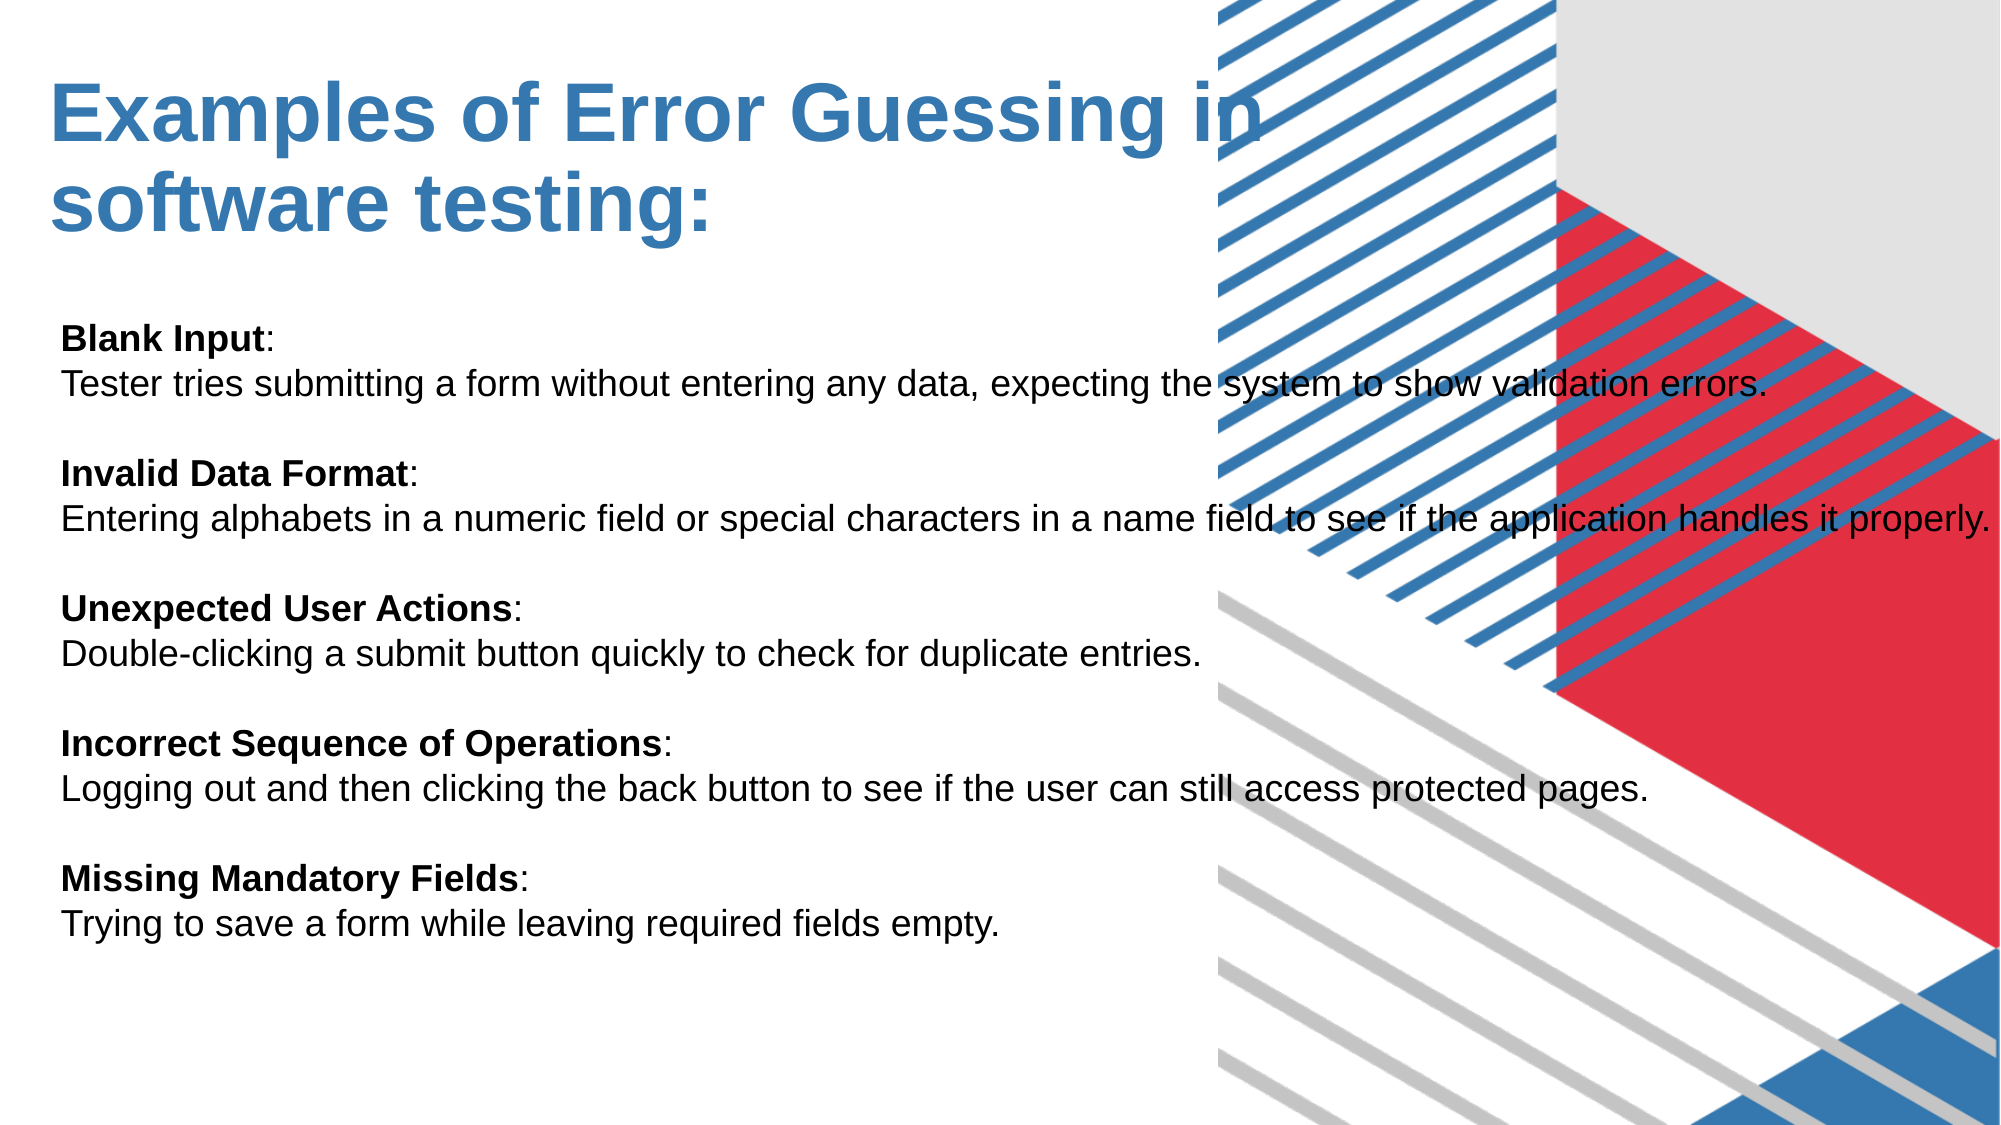

# Examples of Error Guessing in software testing:
Blank Input:
Tester tries submitting a form without entering any data, expecting the system to show validation errors.

Invalid Data Format:
Entering alphabets in a numeric field or special characters in a name field to see if the application handles it properly.

Unexpected User Actions:
Double-clicking a submit button quickly to check for duplicate entries.

Incorrect Sequence of Operations:
Logging out and then clicking the back button to see if the user can still access protected pages.

Missing Mandatory Fields:
Trying to save a form while leaving required fields empty.